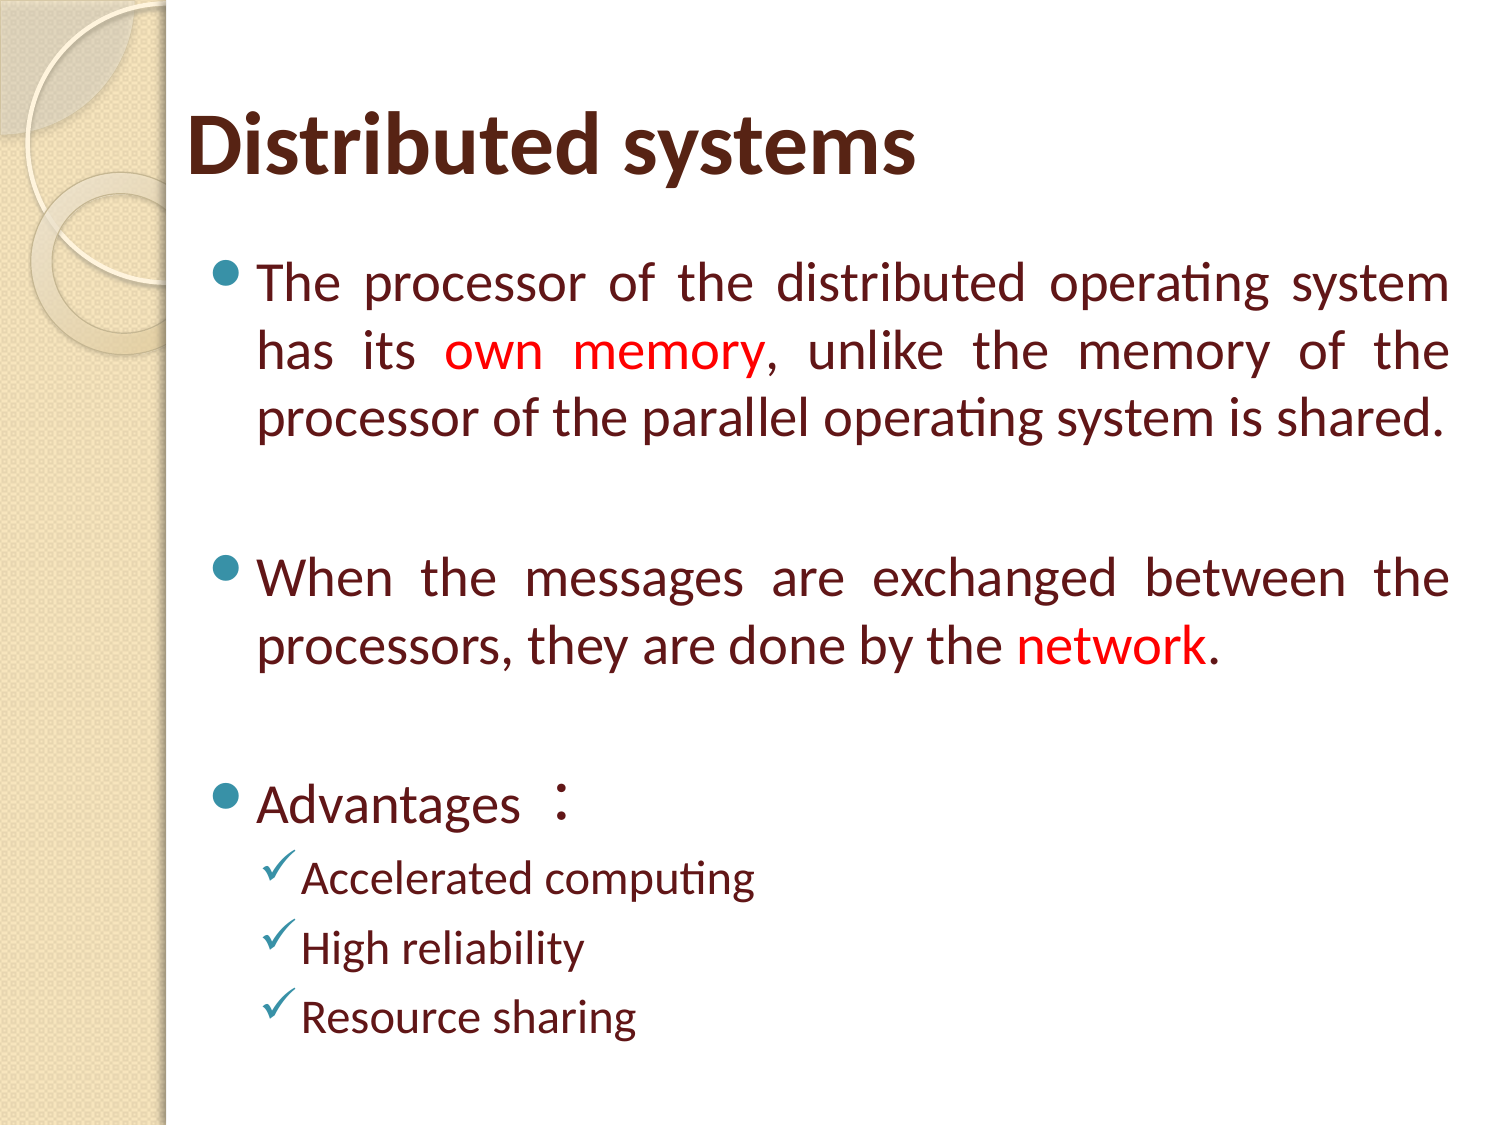

# Distributed systems
The processor of the distributed operating system has its own memory, unlike the memory of the processor of the parallel operating system is shared.

When the messages are exchanged between the processors, they are done by the network.

Advantages：
Accelerated computing
High reliability
Resource sharing